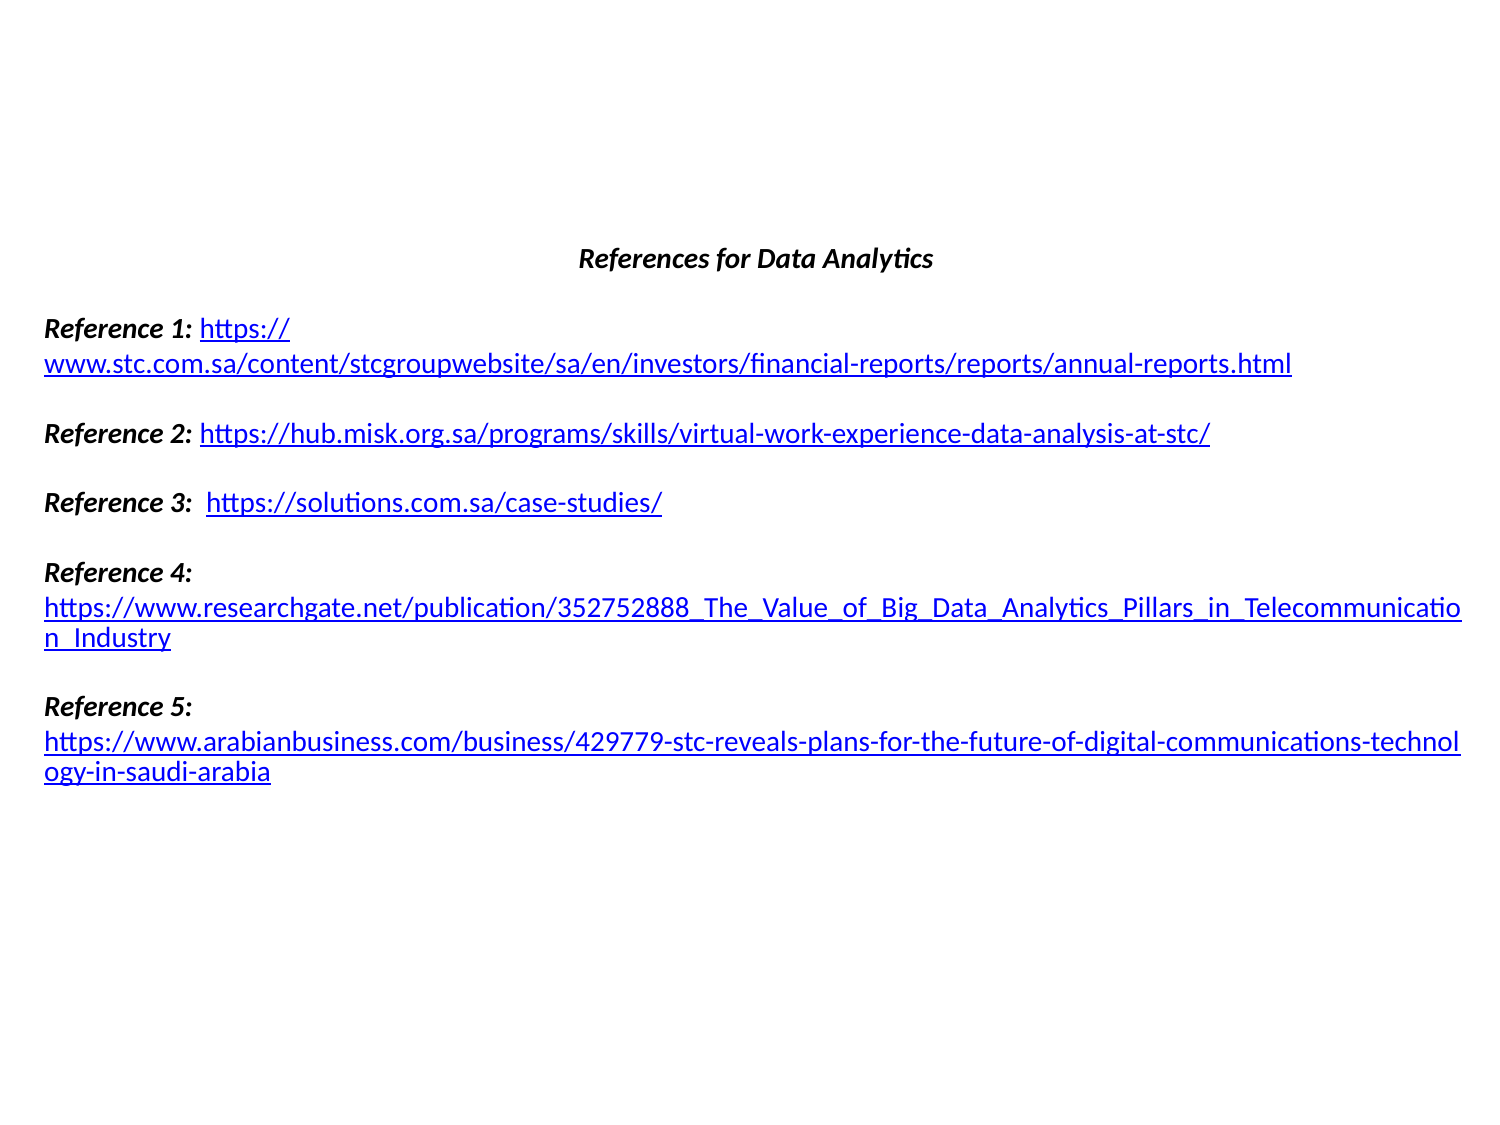

References for Data Analytics

Reference 1: https://www.stc.com.sa/content/stcgroupwebsite/sa/en/investors/financial-reports/reports/annual-reports.html

Reference 2: https://hub.misk.org.sa/programs/skills/virtual-work-experience-data-analysis-at-stc/

Reference 3:  https://solutions.com.sa/case-studies/

Reference 4: https://www.researchgate.net/publication/352752888_The_Value_of_Big_Data_Analytics_Pillars_in_Telecommunication_Industry

Reference 5: https://www.arabianbusiness.com/business/429779-stc-reveals-plans-for-the-future-of-digital-communications-technology-in-saudi-arabia